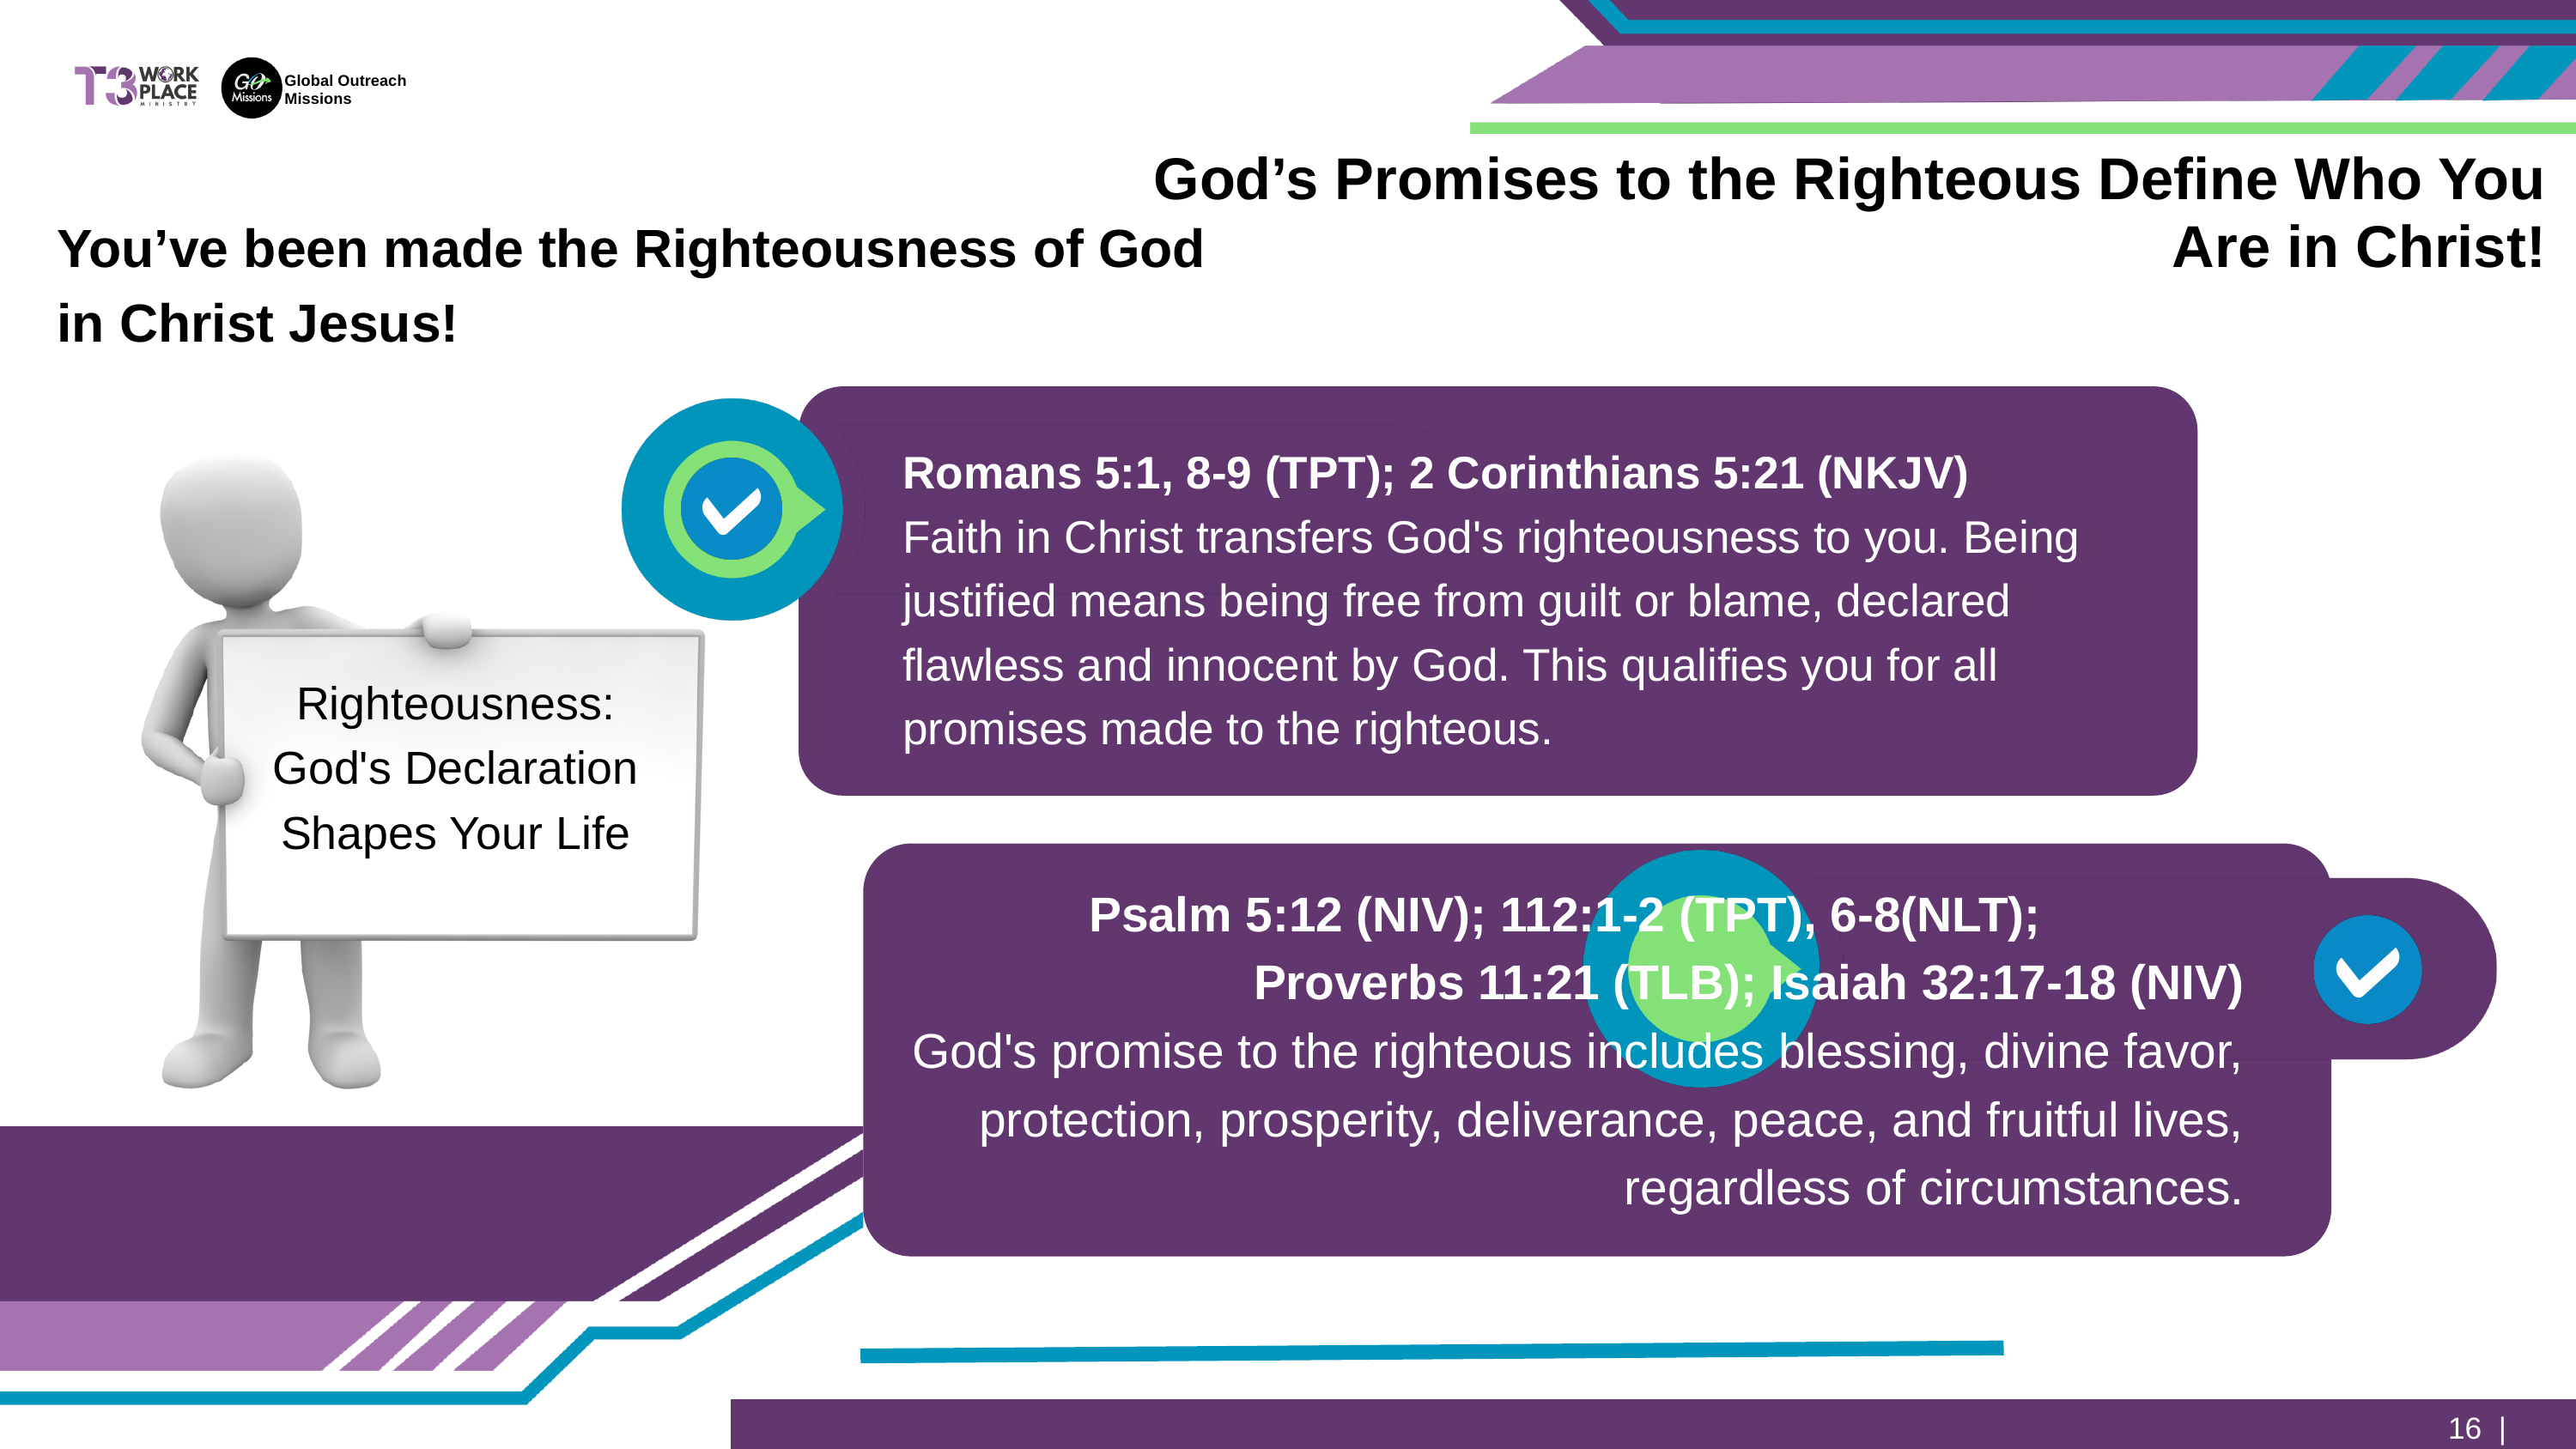

Global Outreach
Missions
God’s Promises to the Righteous Define Who You Are in Christ!
You’ve been made the Righteousness of God in Christ Jesus!

Romans 5:1, 8-9 (TPT); 2 Corinthians 5:21 (NKJV)
Faith in Christ transfers God's righteousness to you. Being justified means being free from guilt or blame, declared flawless and innocent by God. This qualifies you for all promises made to the righteous.

Righteousness: God's Declaration Shapes Your Life

Psalm 5:12 (NIV); 112:1-2 (TPT), 6-8(NLT);                Proverbs 11:21 (TLB); Isaiah 32:17-18 (NIV)
God's promise to the righteous includes blessing, divine favor, protection, prosperity, deliverance, peace, and fruitful lives, regardless of circumstances.

16  | Page